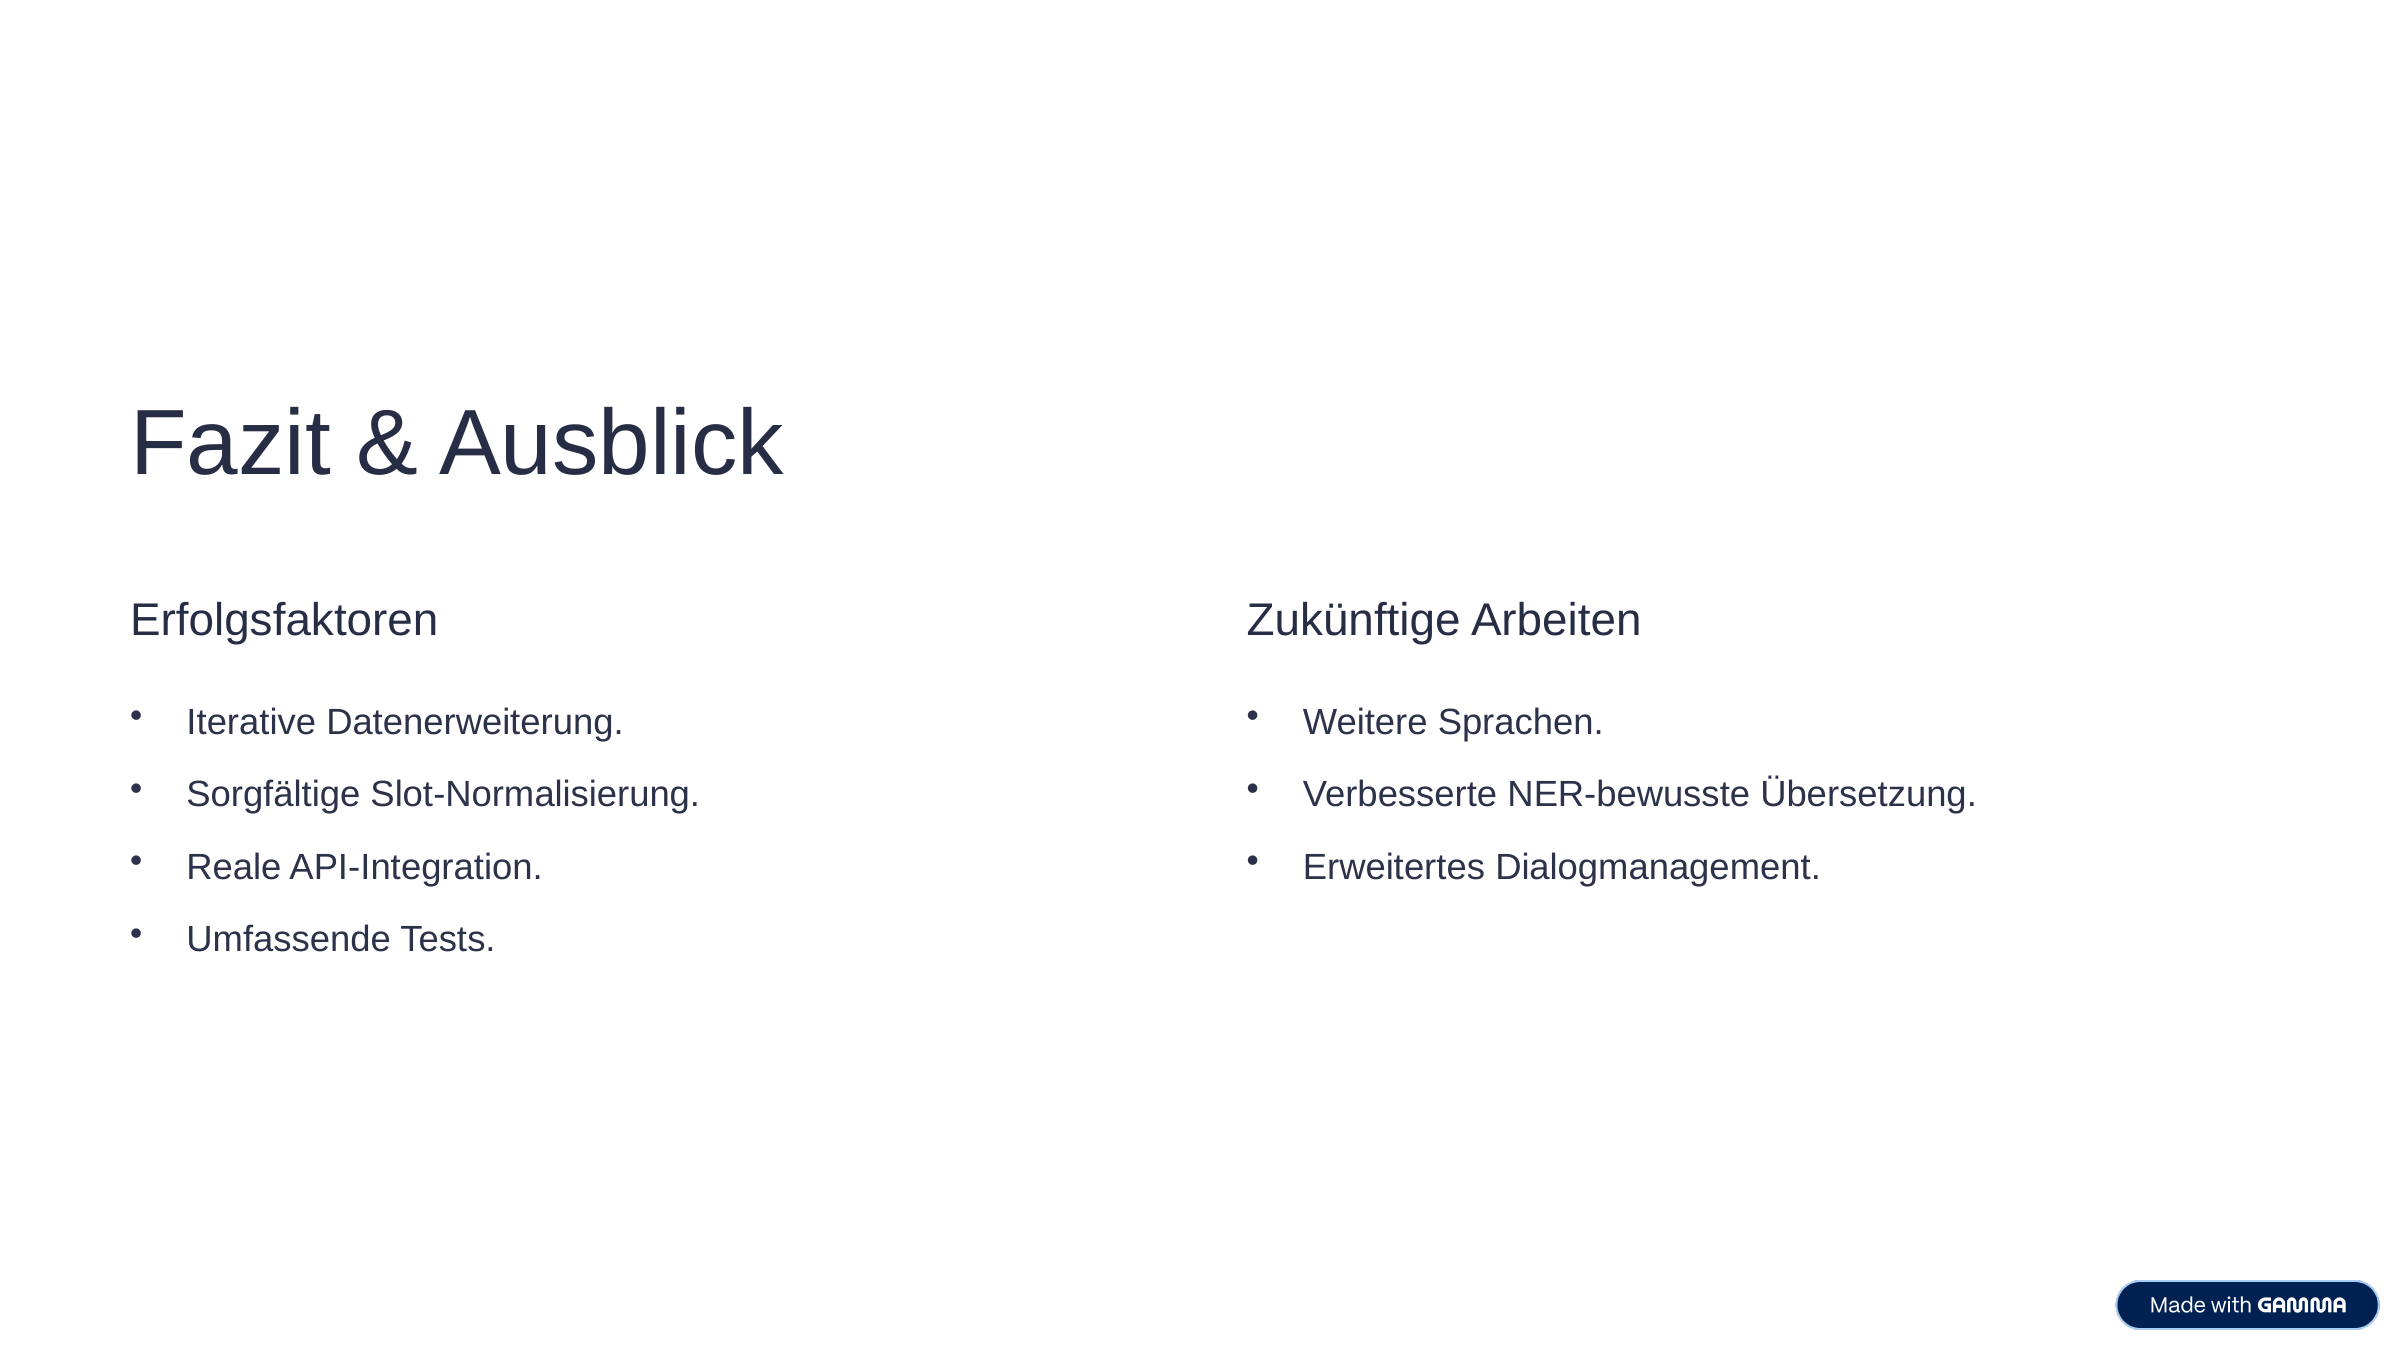

Fazit & Ausblick
Erfolgsfaktoren
Zukünftige Arbeiten
Iterative Datenerweiterung.
Weitere Sprachen.
Sorgfältige Slot-Normalisierung.
Verbesserte NER-bewusste Übersetzung.
Reale API-Integration.
Erweitertes Dialogmanagement.
Umfassende Tests.